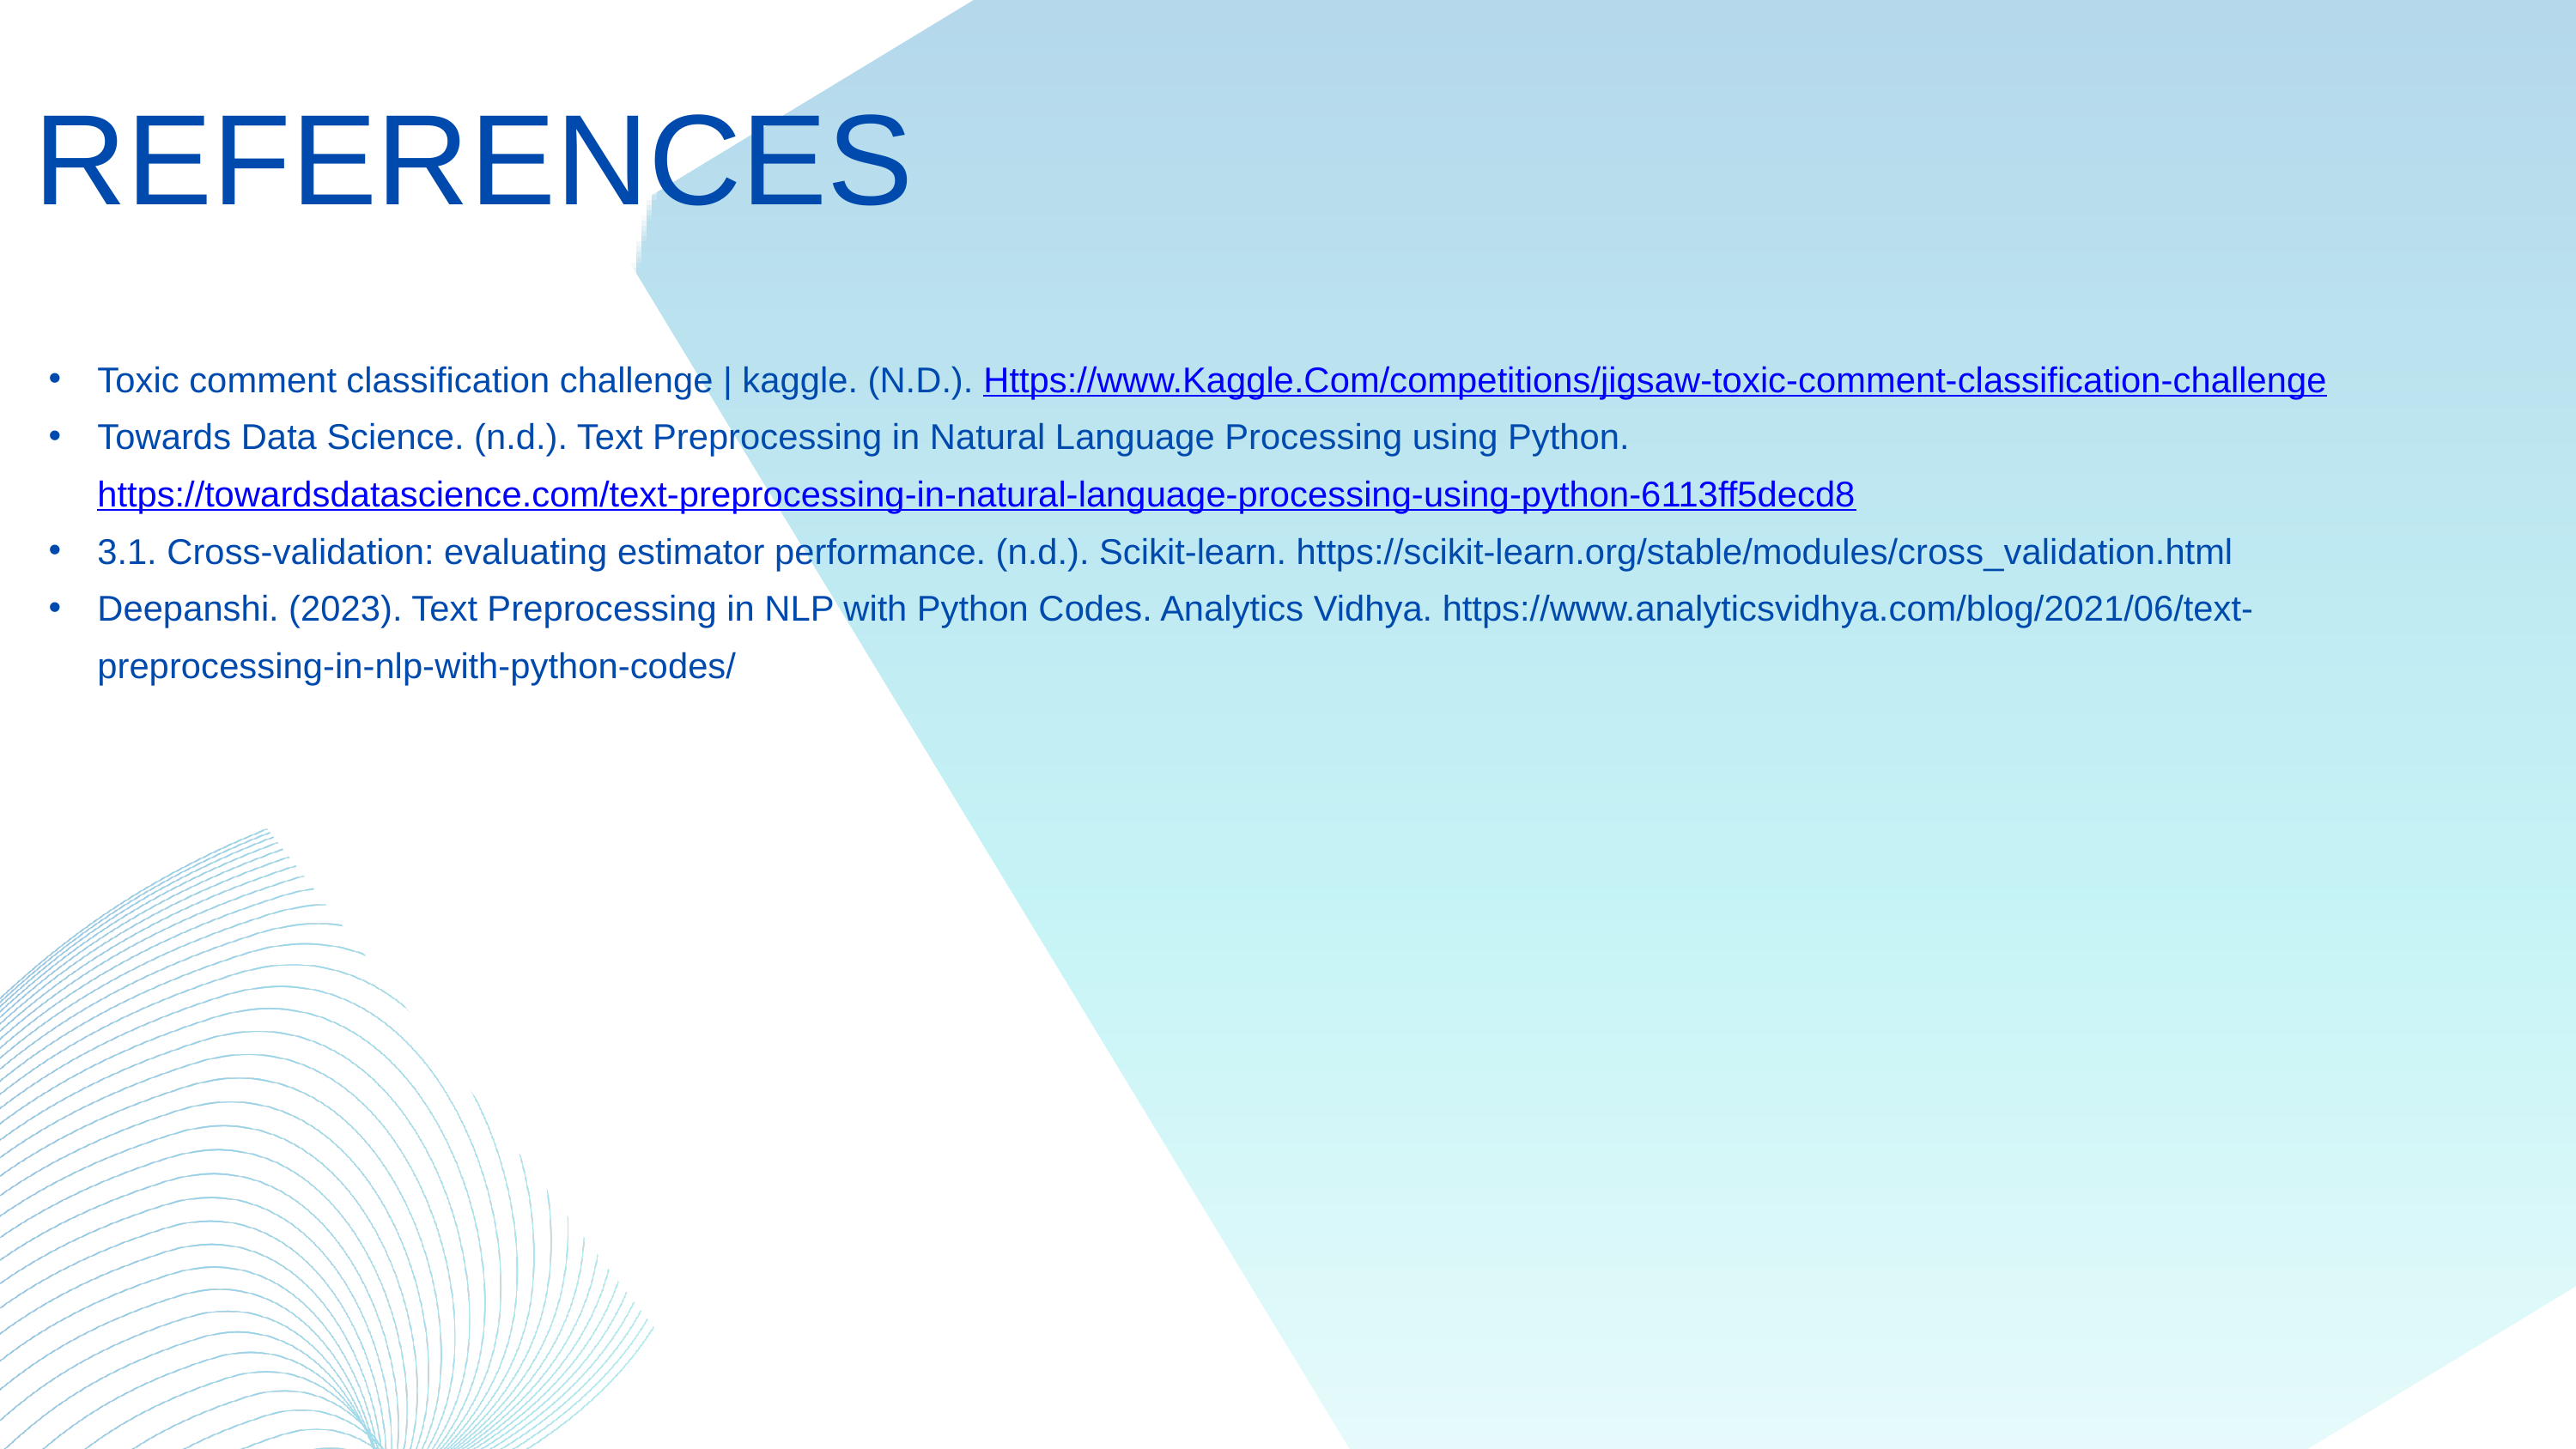

REFERENCES
Toxic comment classification challenge | kaggle. (N.D.). Https://www.Kaggle.Com/competitions/jigsaw-toxic-comment-classification-challenge
Towards Data Science. (n.d.). Text Preprocessing in Natural Language Processing using Python. https://towardsdatascience.com/text-preprocessing-in-natural-language-processing-using-python-6113ff5decd8
3.1. Cross-validation: evaluating estimator performance. (n.d.). Scikit-learn. https://scikit-learn.org/stable/modules/cross_validation.html
Deepanshi. (2023). Text Preprocessing in NLP with Python Codes. Analytics Vidhya. https://www.analyticsvidhya.com/blog/2021/06/text-preprocessing-in-nlp-with-python-codes/